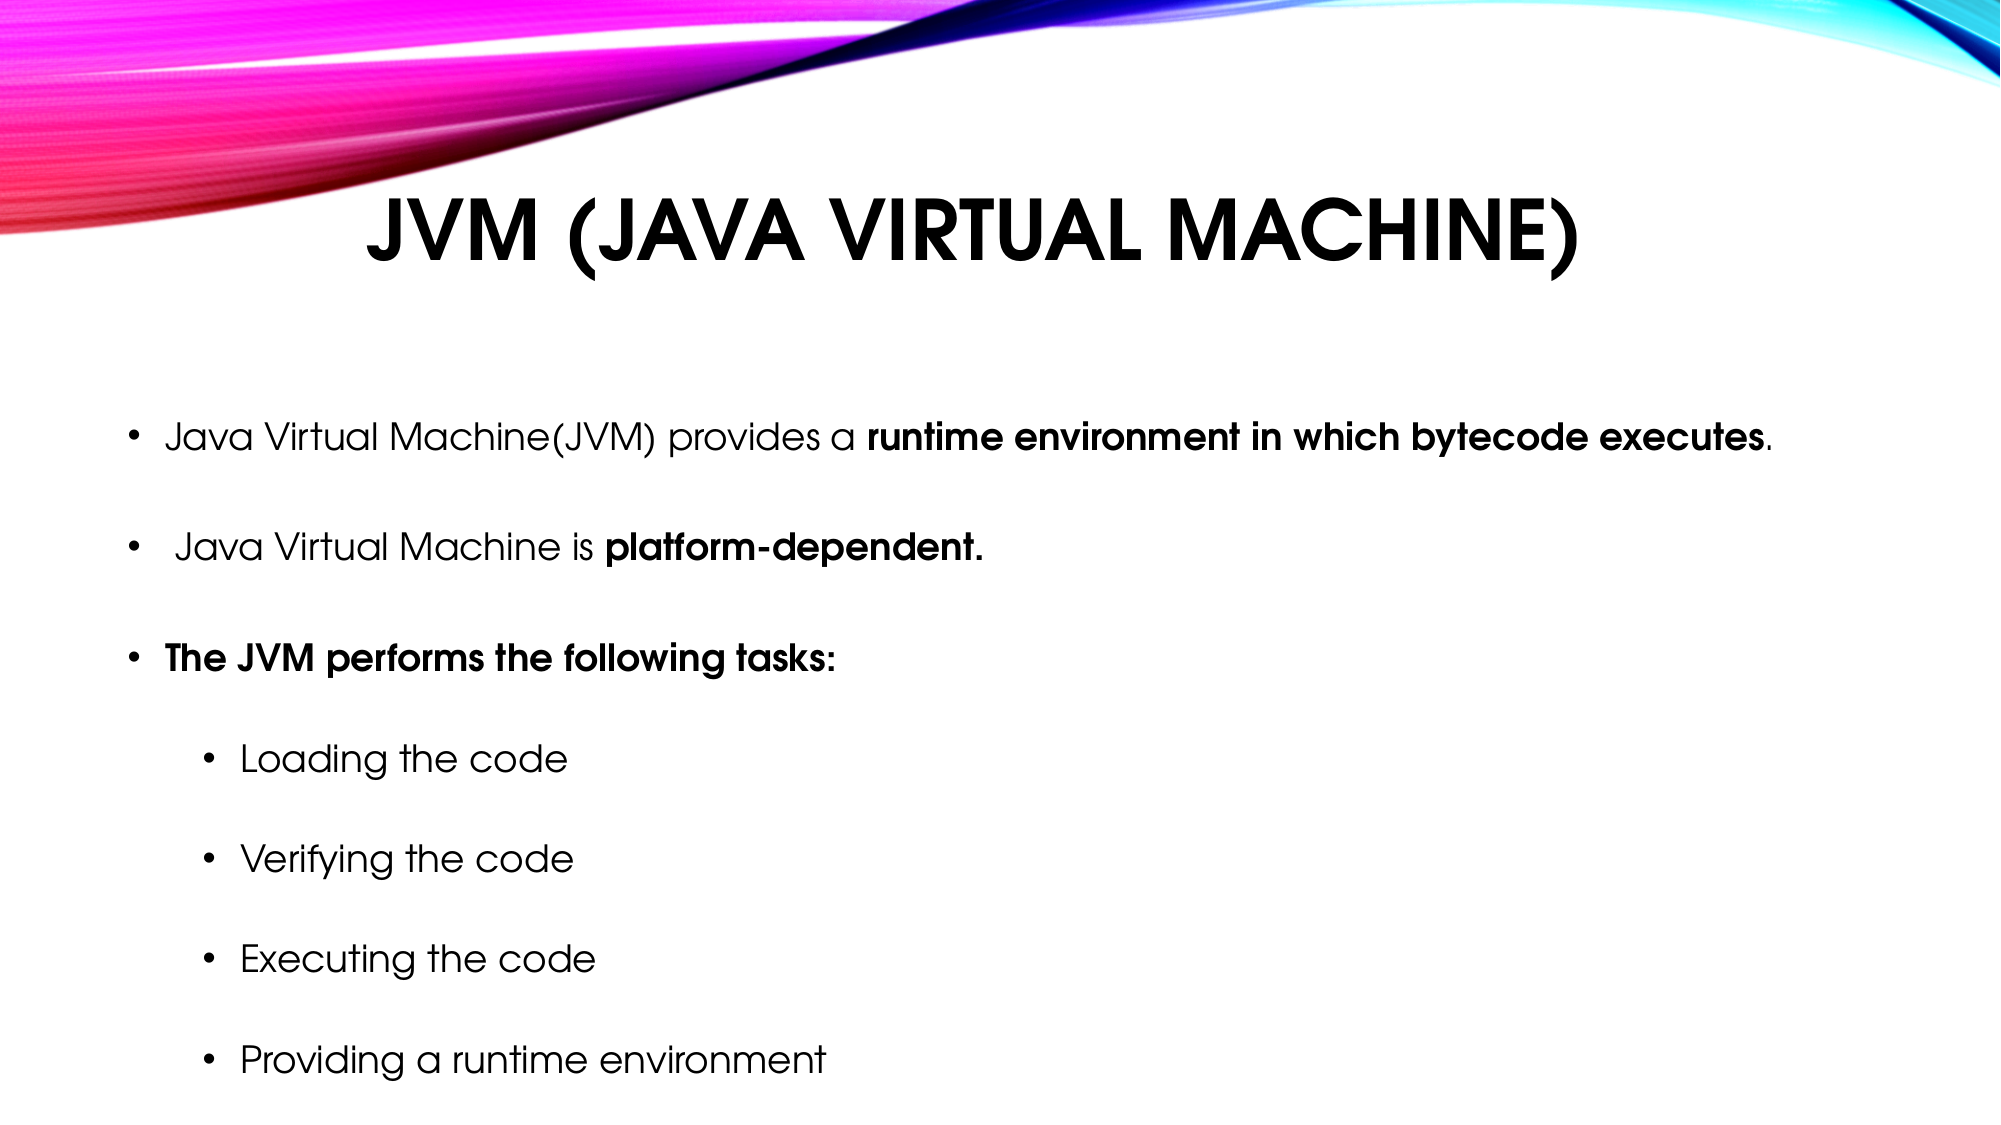

# JVM (Java Virtual Machine)
Java Virtual Machine(JVM) provides a runtime environment in which bytecode executes.
 Java Virtual Machine is platform-dependent.
The JVM performs the following tasks:
Loading the code
Verifying the code
Executing the code
Providing a runtime environment